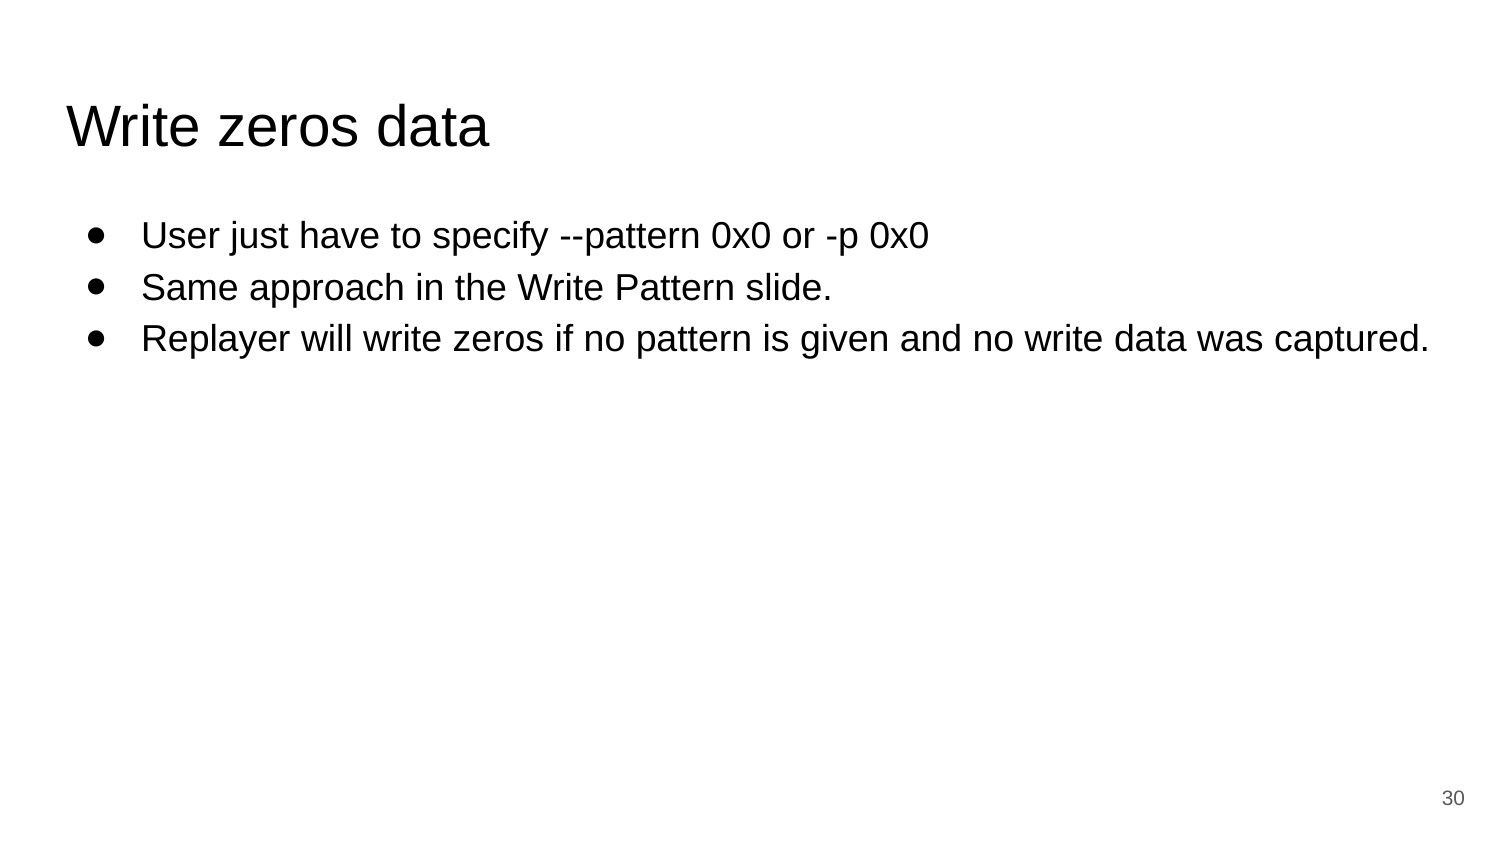

# Write zeros data
User just have to specify --pattern 0x0 or -p 0x0
Same approach in the Write Pattern slide.
Replayer will write zeros if no pattern is given and no write data was captured.
30